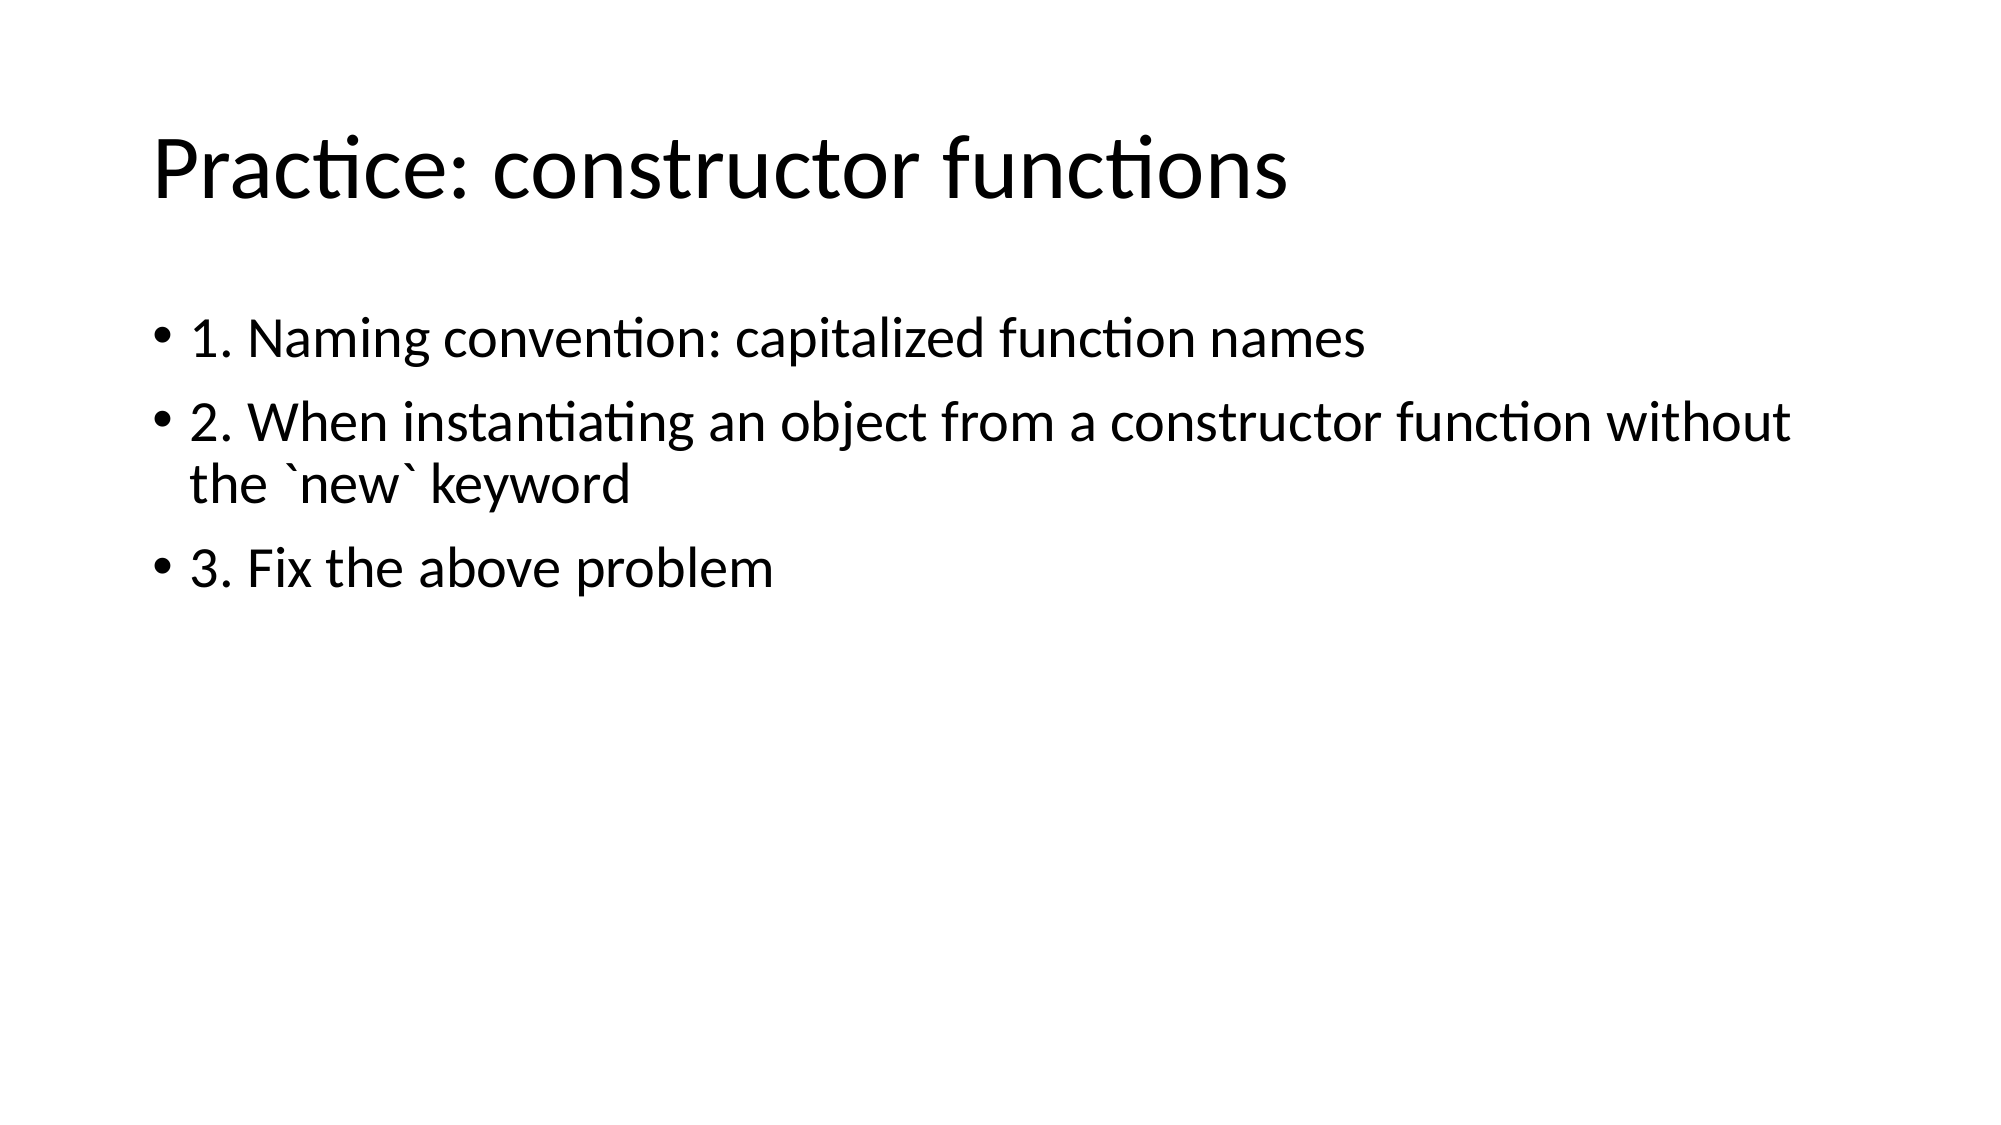

# Practice: constructor functions
1. Naming convention: capitalized function names
2. When instantiating an object from a constructor function without the `new` keyword
3. Fix the above problem